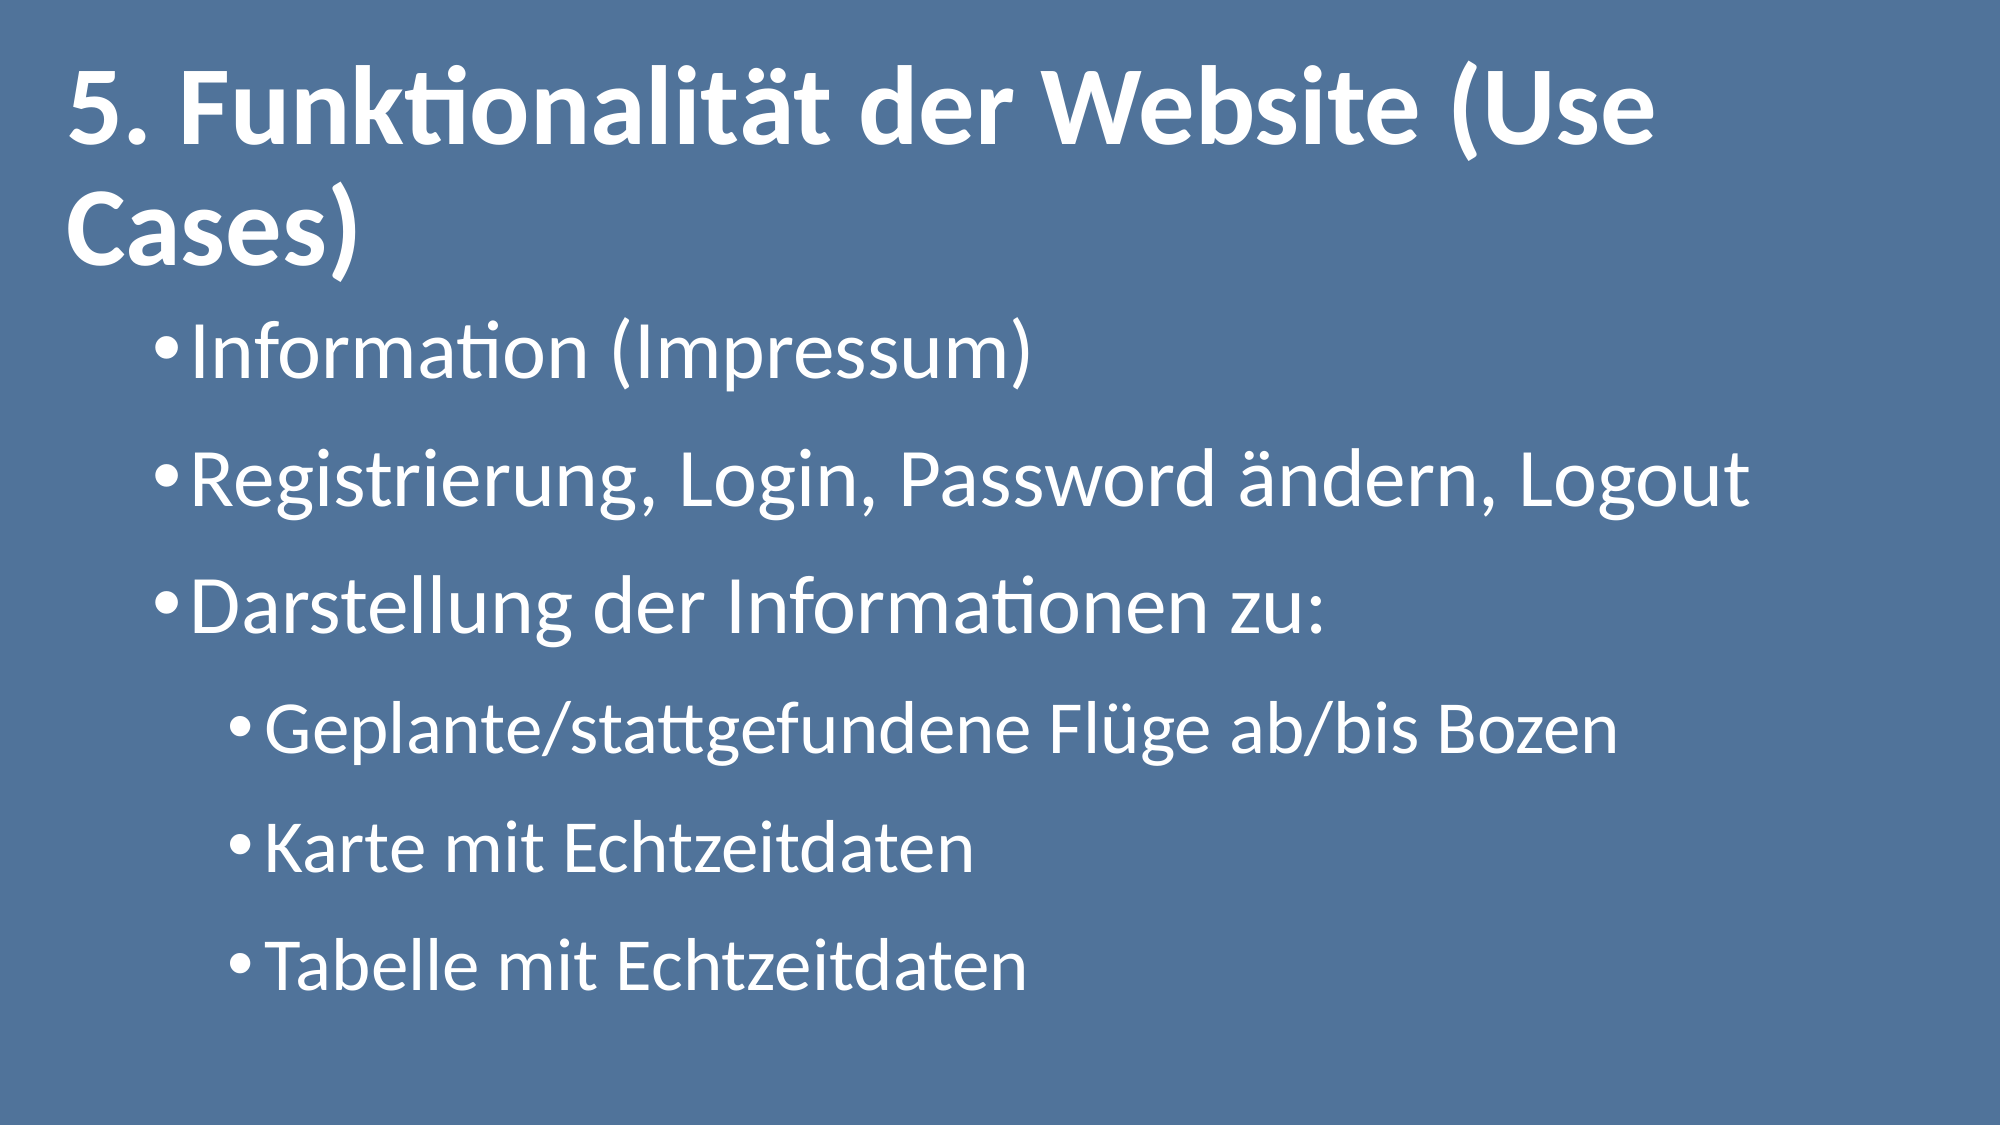

# 5. Funktionalität der Website (Use Cases)
Information (Impressum)
Registrierung, Login, Password ändern, Logout
Darstellung der Informationen zu:
Geplante/stattgefundene Flüge ab/bis Bozen
Karte mit Echtzeitdaten
Tabelle mit Echtzeitdaten